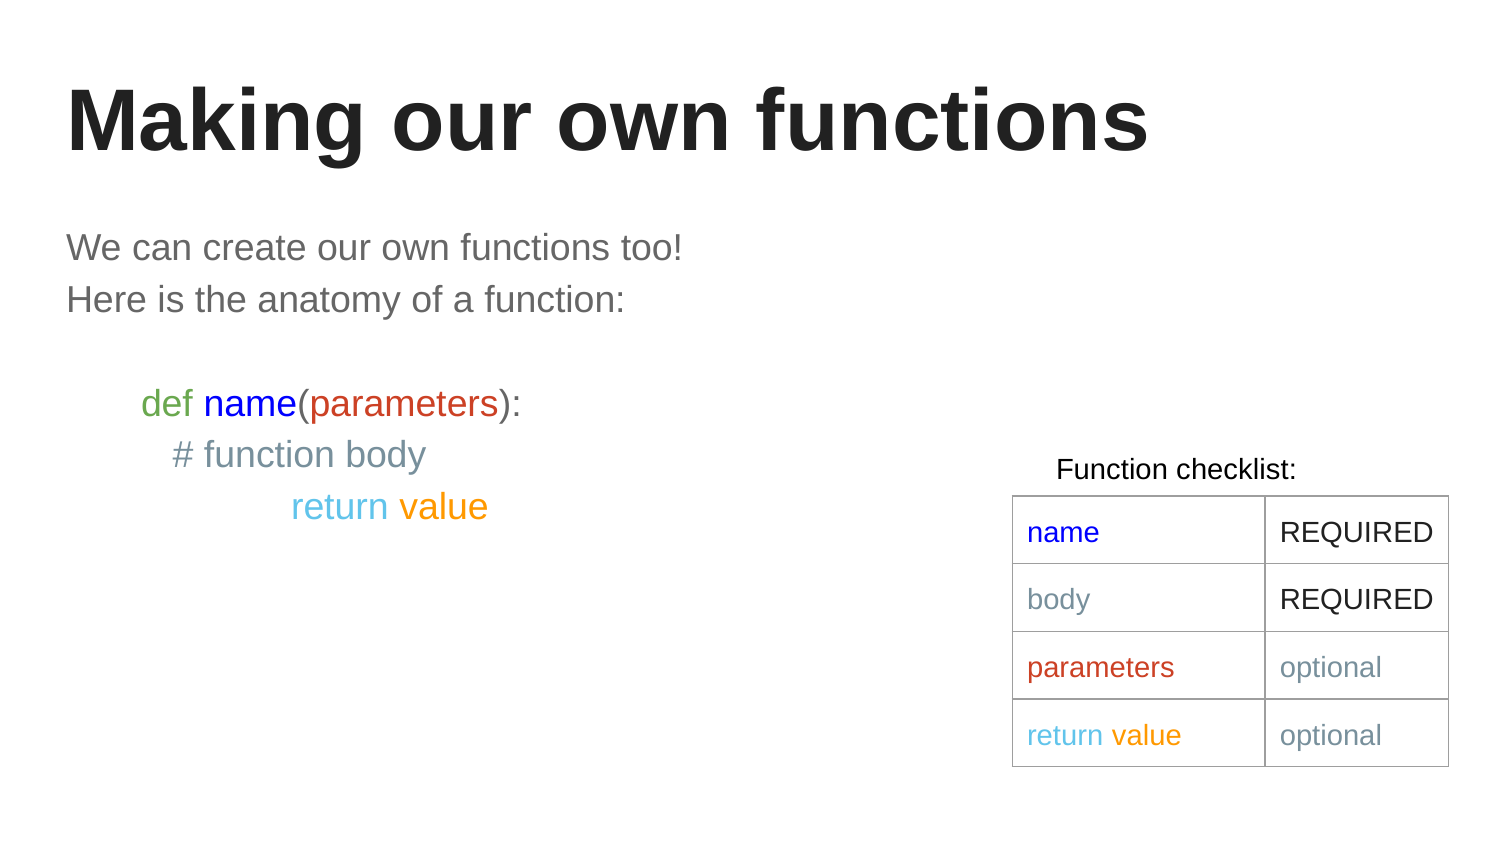

# Making our own functions
We can create our own functions too!
Here is the anatomy of a function:

def name(parameters):
   # function body
	return value
Function checklist:

| name | REQUIRED |
| --- | --- |
| body | REQUIRED |
| parameters | optional |
| return value | optional |